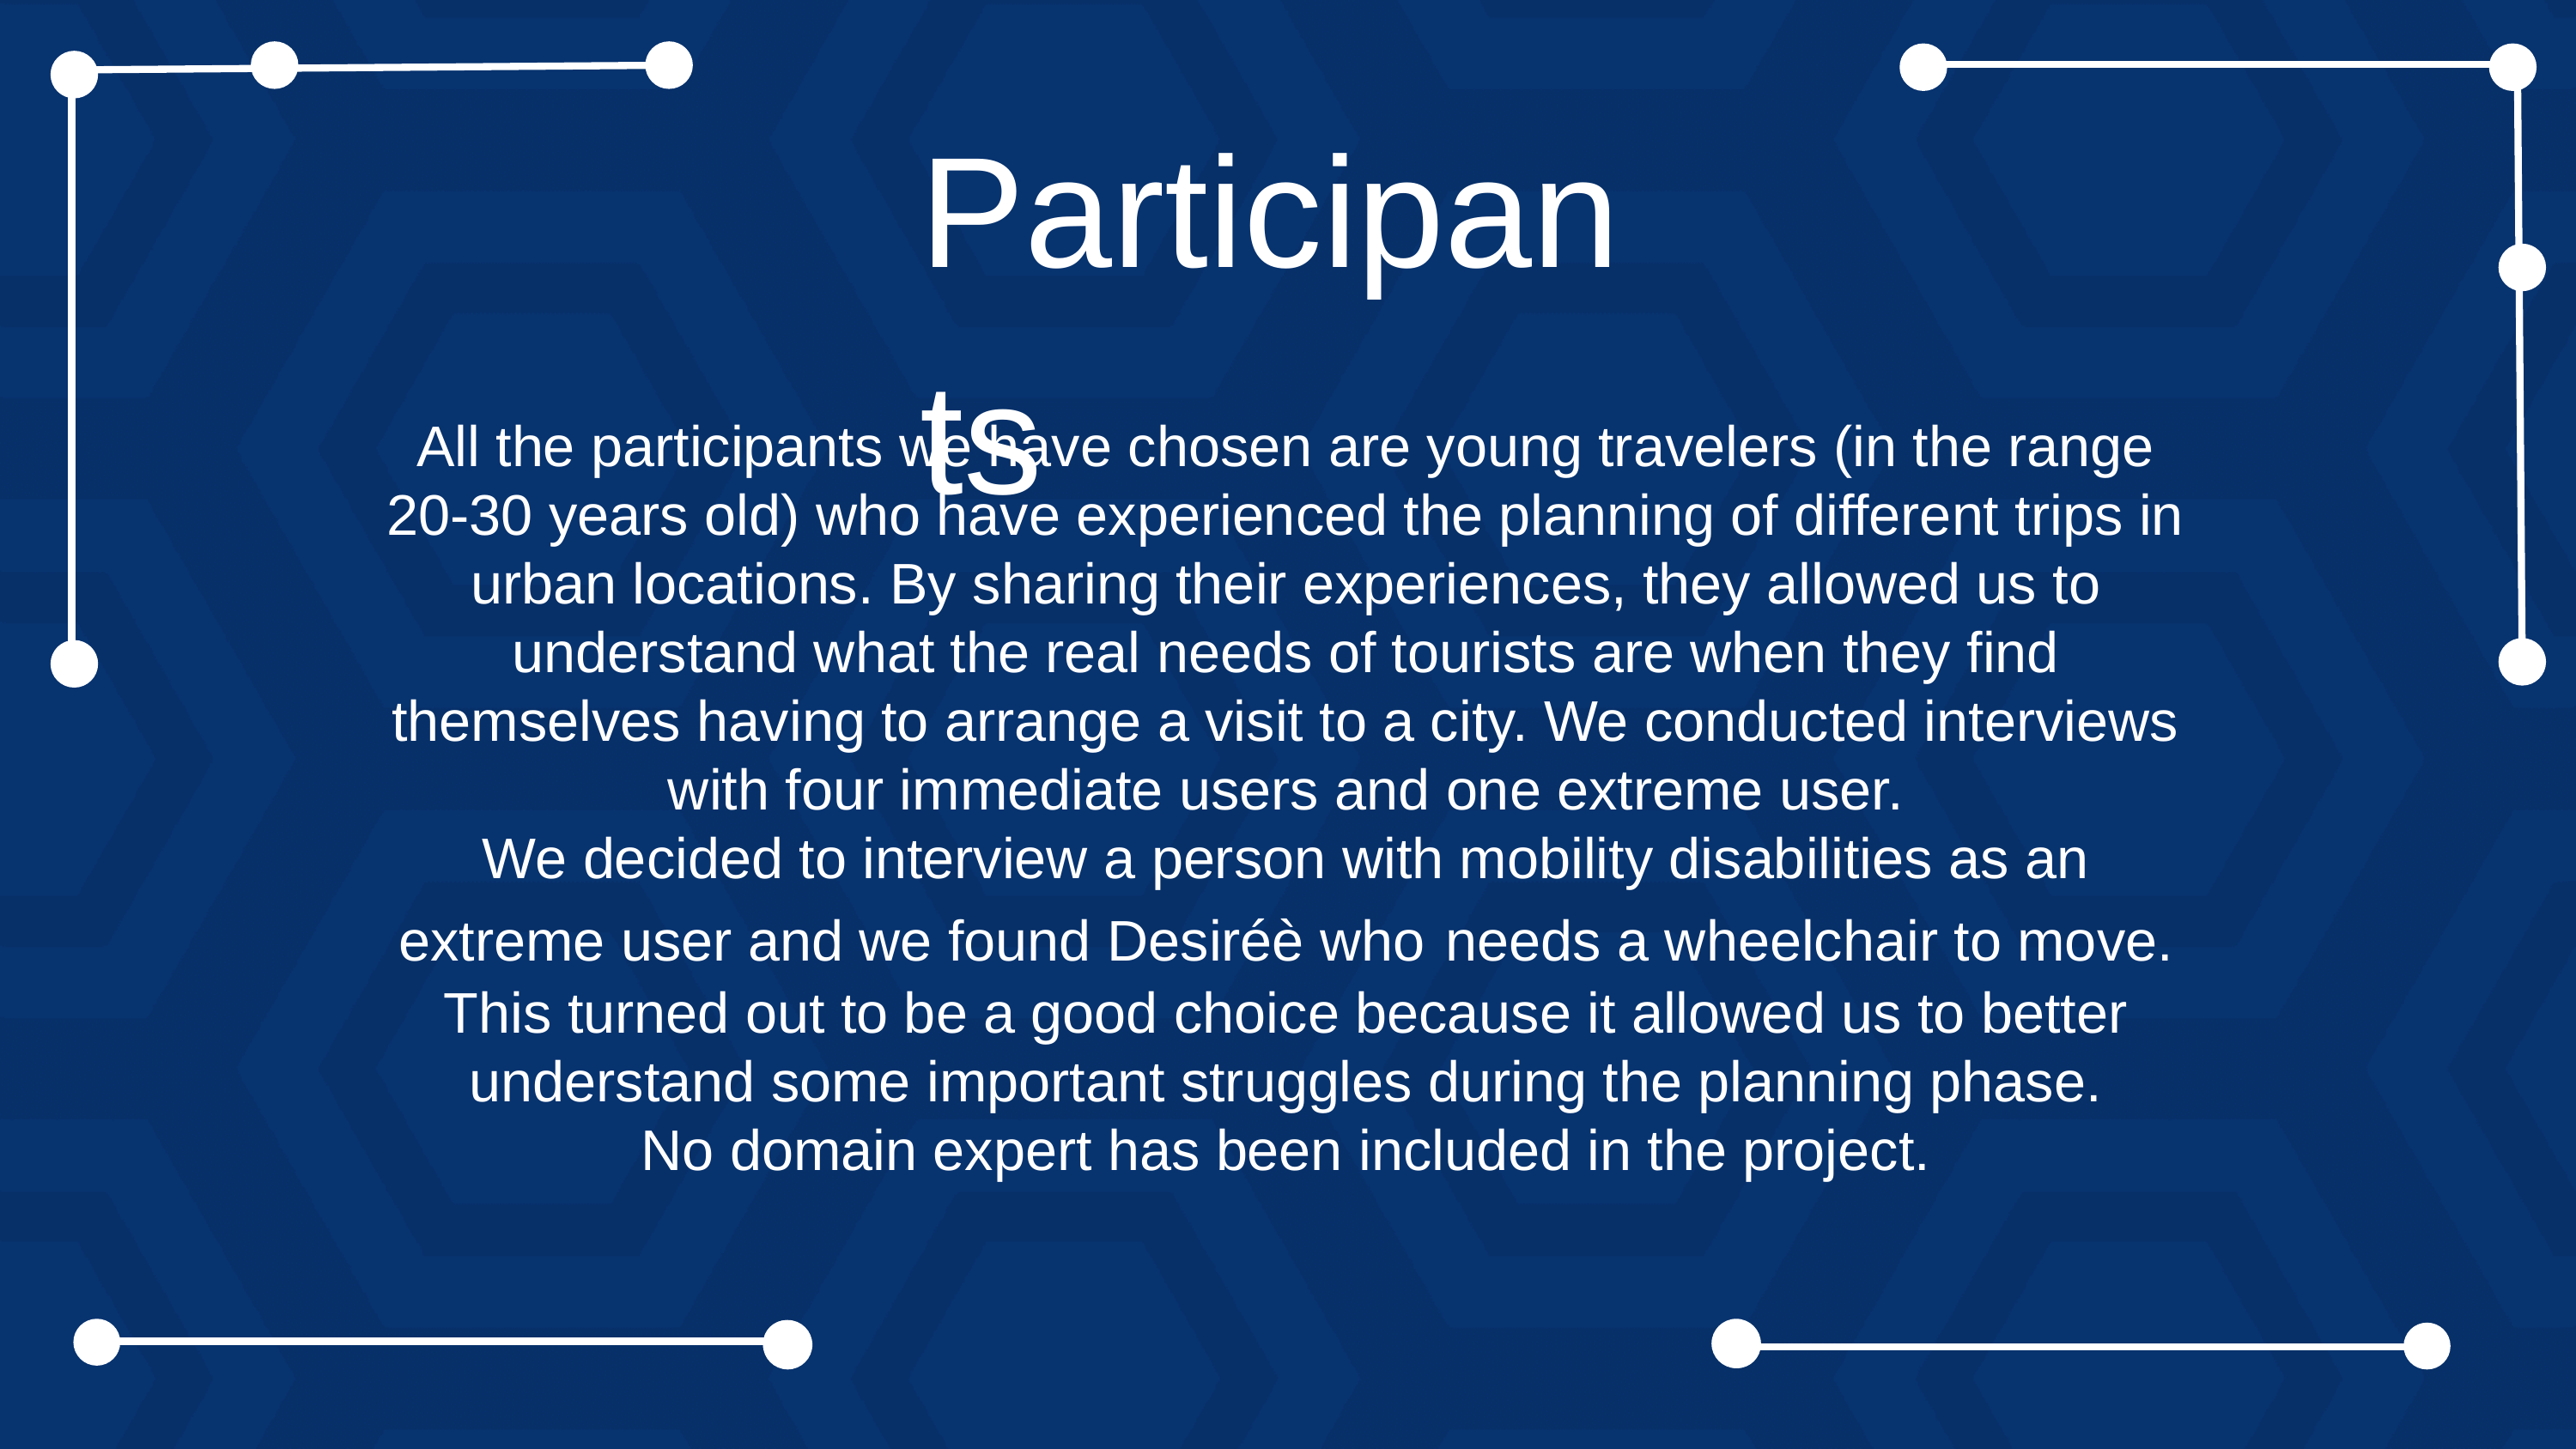

Participants
All the participants we have chosen are young travelers (in the range 20-30 years old) who have experienced the planning of different trips in urban locations. By sharing their experiences, they allowed us to understand what the real needs of tourists are when they find themselves having to arrange a visit to a city. We conducted interviews with four immediate users and one extreme user.
We decided to interview a person with mobility disabilities as an extreme user and we found Desiréè who needs a wheelchair to move. This turned out to be a good choice because it allowed us to better understand some important struggles during the planning phase.
No domain expert has been included in the project.